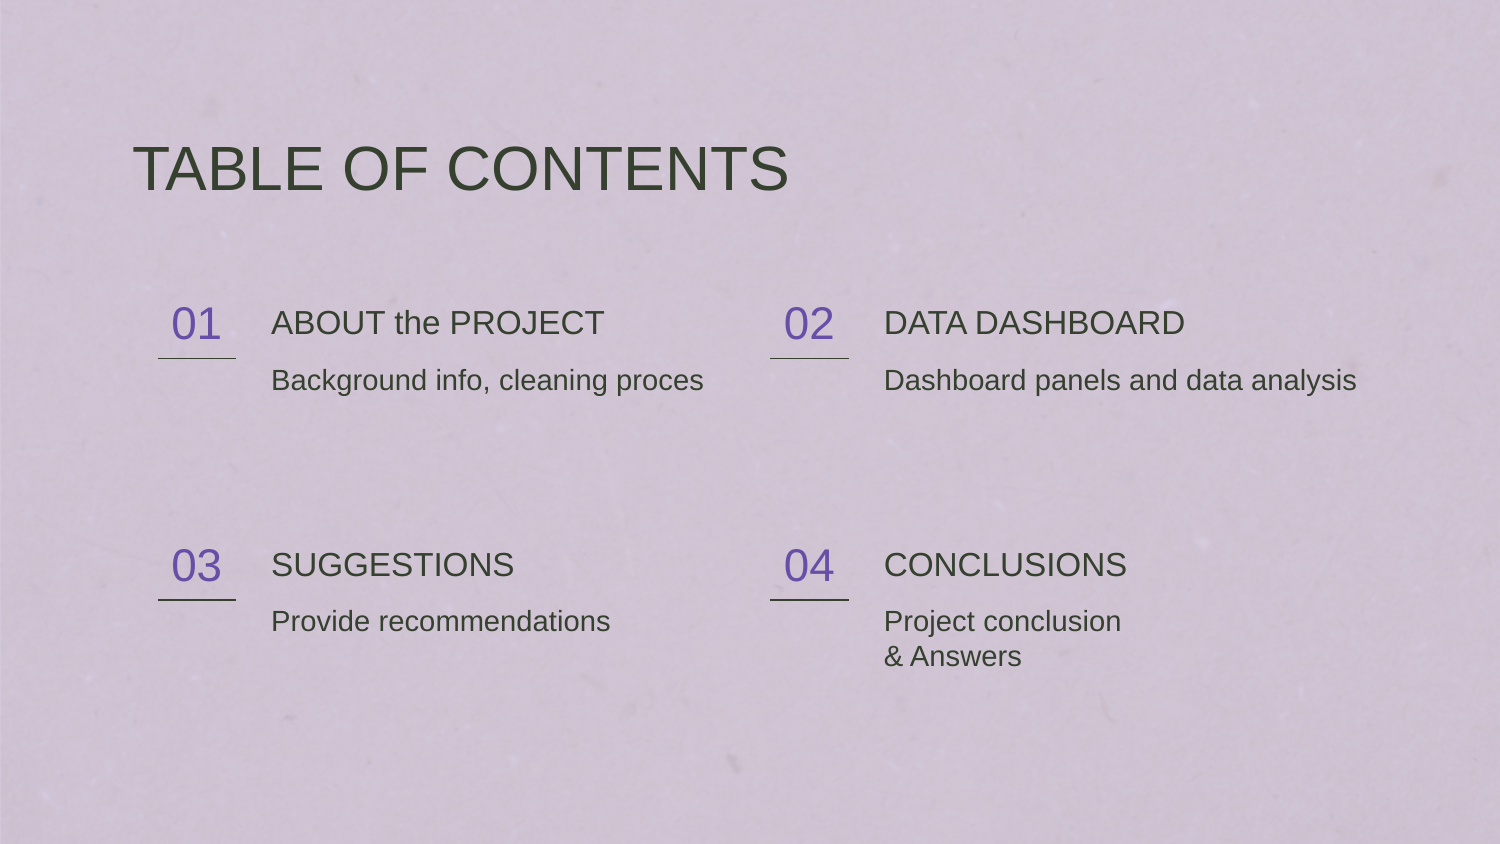

TABLE OF CONTENTS
01
02
# ABOUT the PROJECT
DATA DASHBOARD
Background info, cleaning proces
Dashboard panels and data analysis

04
03
SUGGESTIONS
CONCLUSIONS
Project conclusion
& Answers
Provide recommendations